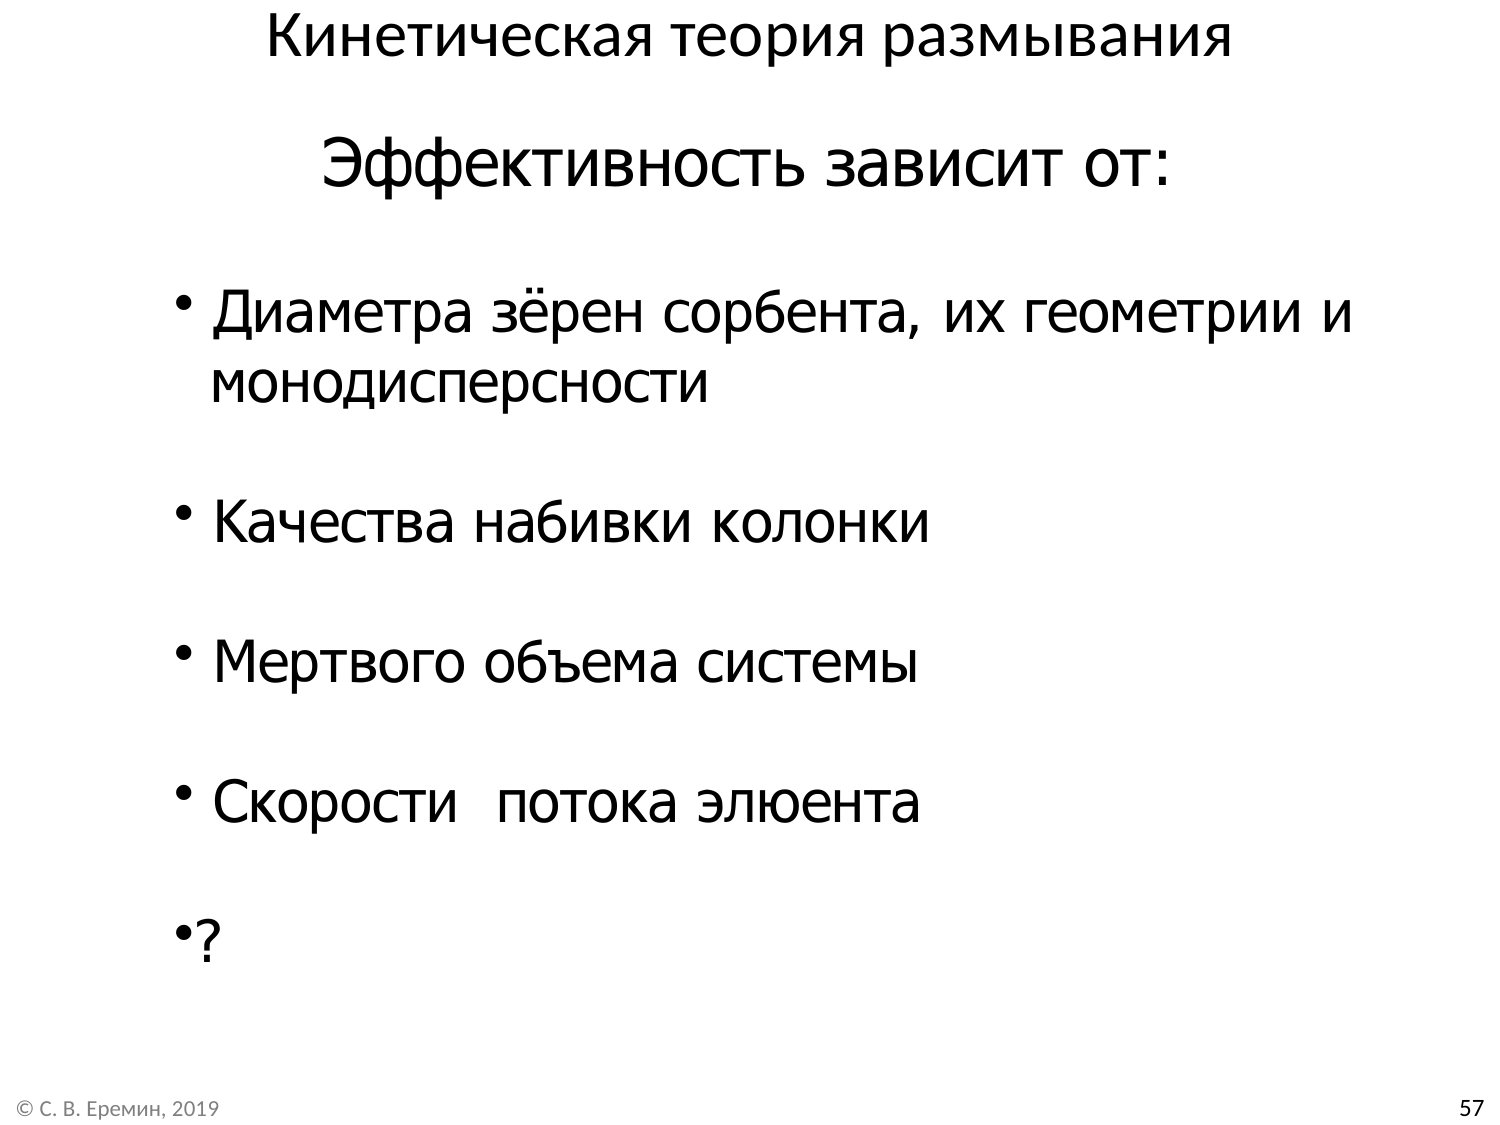

# Кинетическая теория размывания
Эффективность зависит от:
 Диаметра зёрен сорбента, их геометрии и
  монодисперсности

 Качества набивки колонки

 Мертвого объема системы

 Скорости  потока элюента

?
57